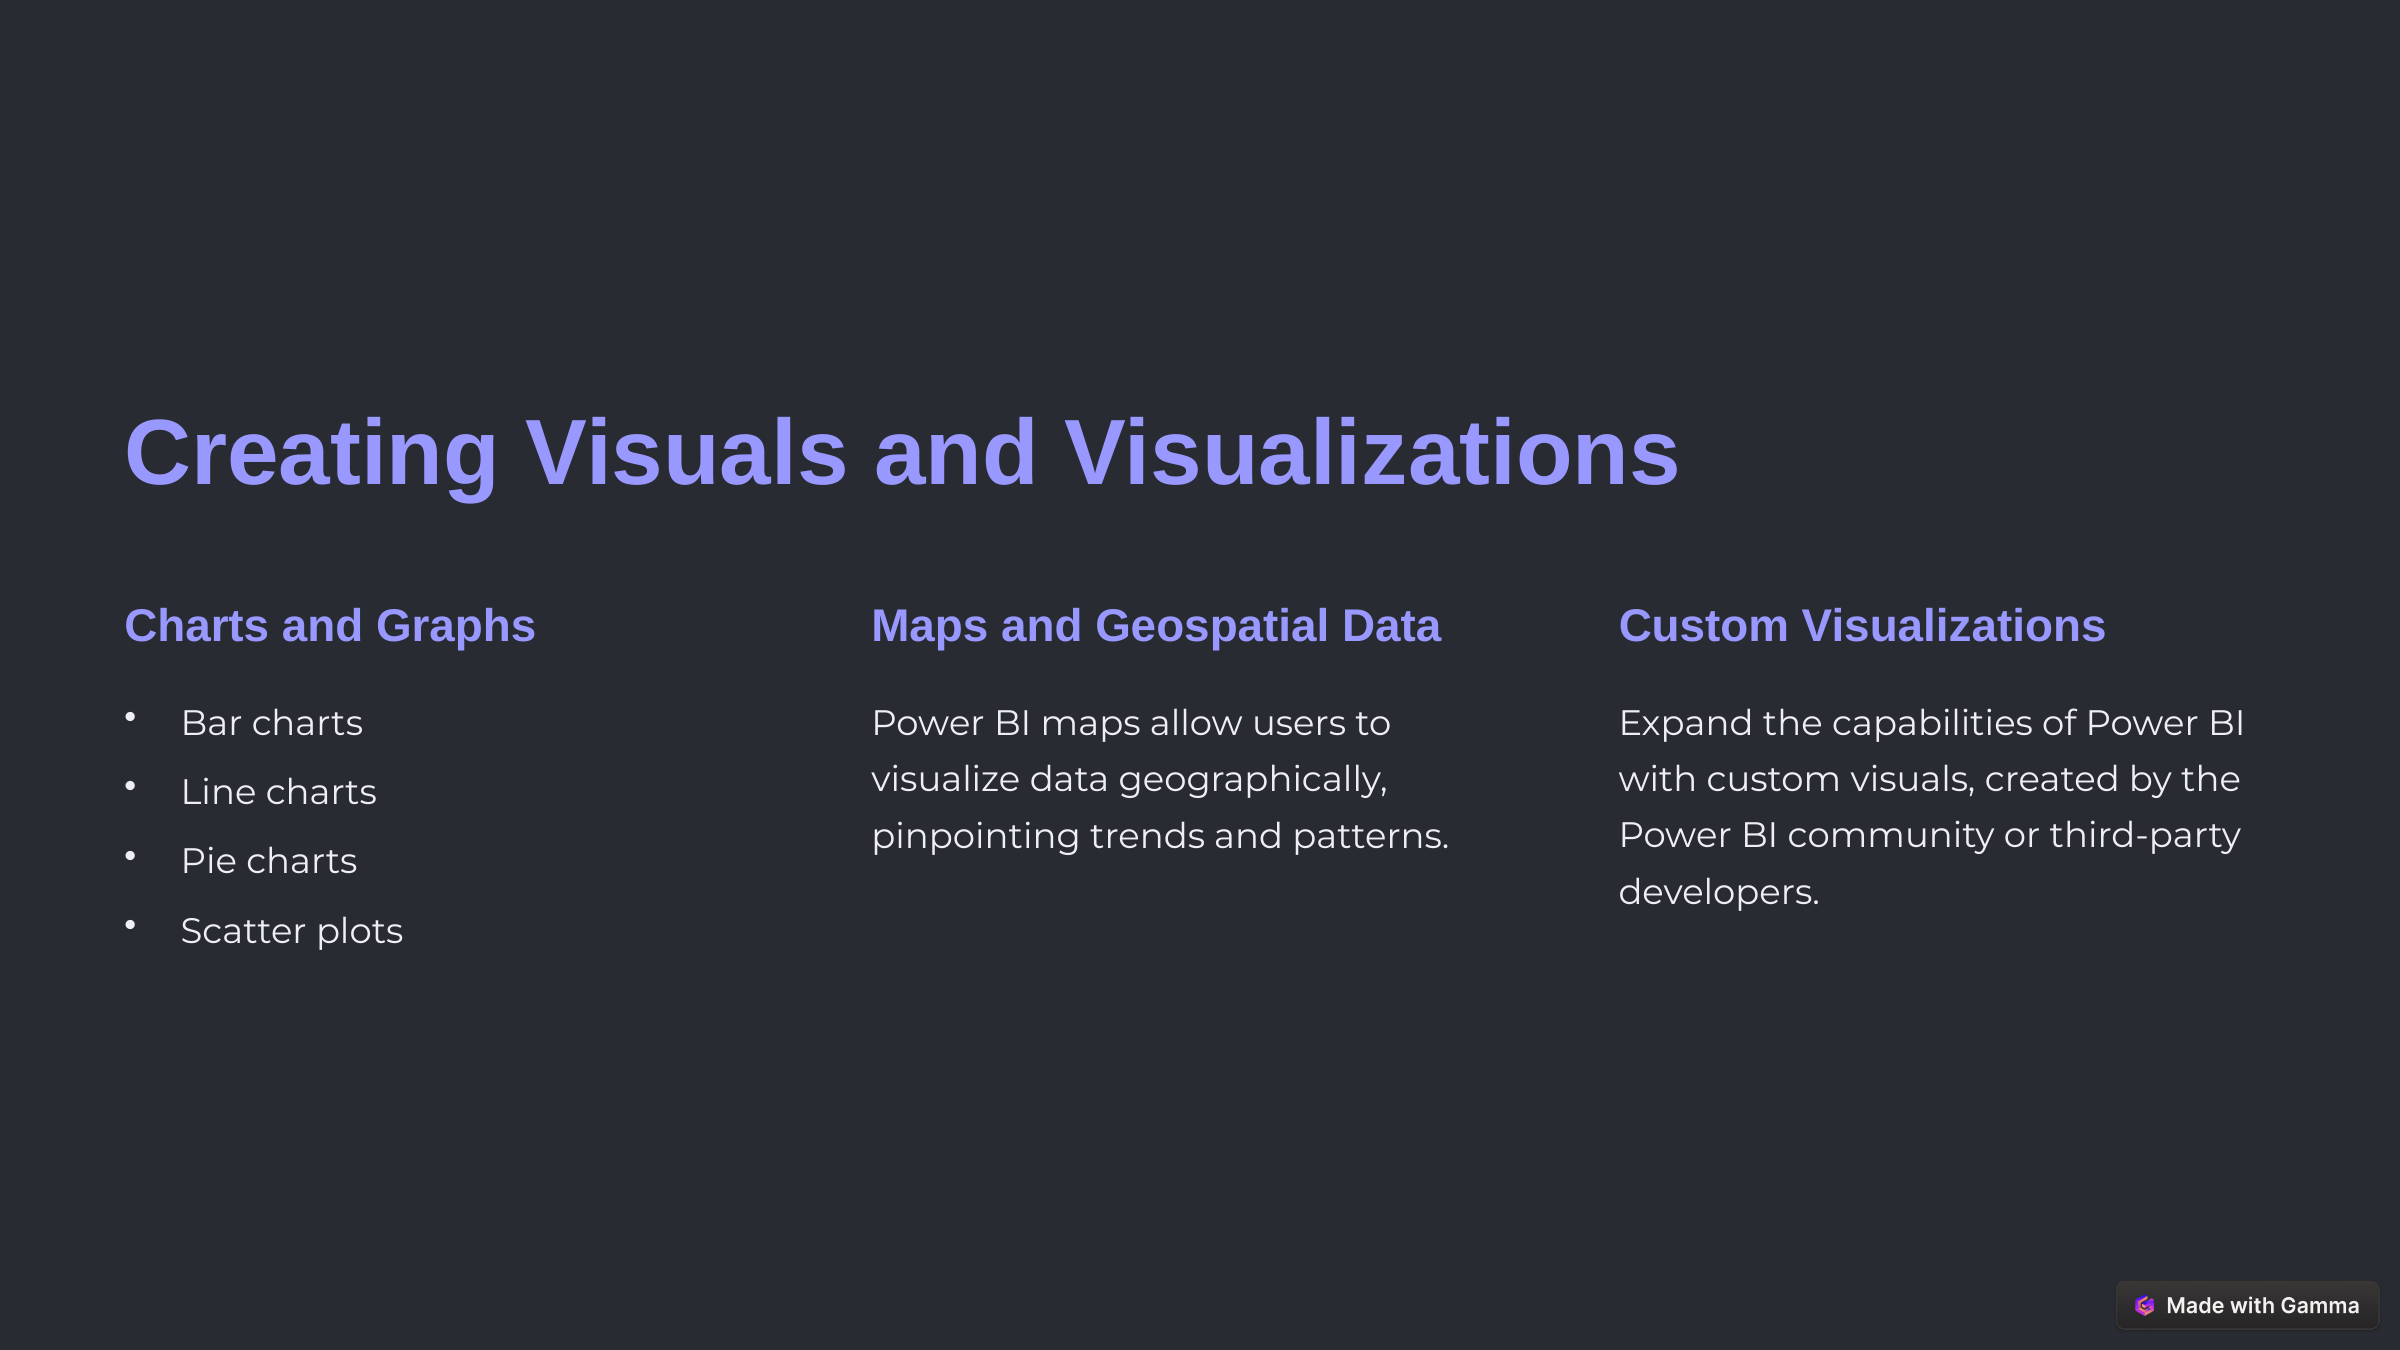

Creating Visuals and Visualizations
Charts and Graphs
Maps and Geospatial Data
Custom Visualizations
Bar charts
Power BI maps allow users to visualize data geographically, pinpointing trends and patterns.
Expand the capabilities of Power BI with custom visuals, created by the Power BI community or third-party developers.
Line charts
Pie charts
Scatter plots